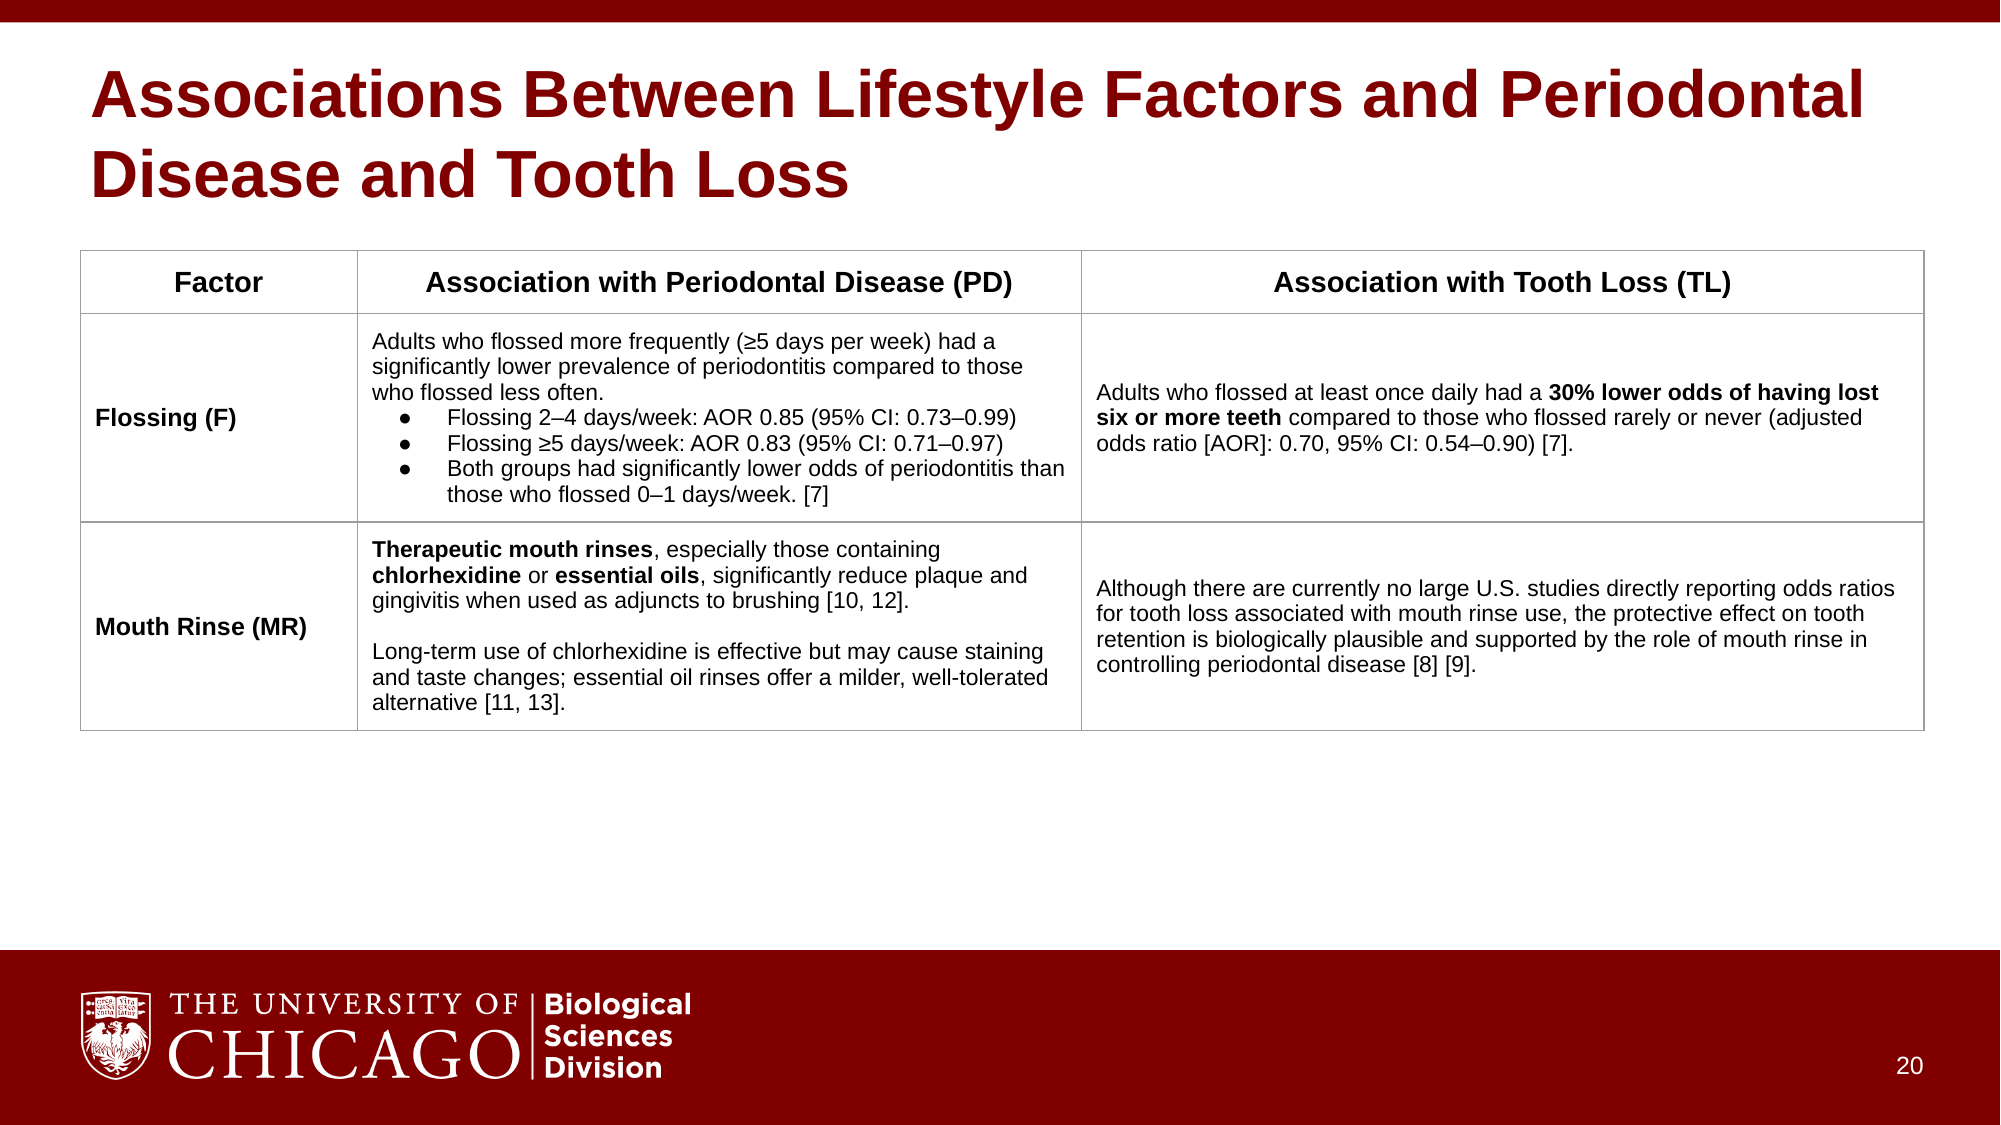

# Associations Between Lifestyle Factors and Periodontal Disease and Tooth Loss
| Factor | Association with Periodontal Disease (PD) | Association with Tooth Loss (TL) |
| --- | --- | --- |
| Flossing (F) | Adults who flossed more frequently (≥5 days per week) had a significantly lower prevalence of periodontitis compared to those who flossed less often. Flossing 2–4 days/week: AOR 0.85 (95% CI: 0.73–0.99) Flossing ≥5 days/week: AOR 0.83 (95% CI: 0.71–0.97) Both groups had significantly lower odds of periodontitis than those who flossed 0–1 days/week. [7] | Adults who flossed at least once daily had a 30% lower odds of having lost six or more teeth compared to those who flossed rarely or never (adjusted odds ratio [AOR]: 0.70, 95% CI: 0.54–0.90) [7]. |
| Mouth Rinse (MR) | Therapeutic mouth rinses, especially those containing chlorhexidine or essential oils, significantly reduce plaque and gingivitis when used as adjuncts to brushing [10, 12]. Long-term use of chlorhexidine is effective but may cause staining and taste changes; essential oil rinses offer a milder, well-tolerated alternative [11, 13]. | Although there are currently no large U.S. studies directly reporting odds ratios for tooth loss associated with mouth rinse use, the protective effect on tooth retention is biologically plausible and supported by the role of mouth rinse in controlling periodontal disease [8] [9]. |
20